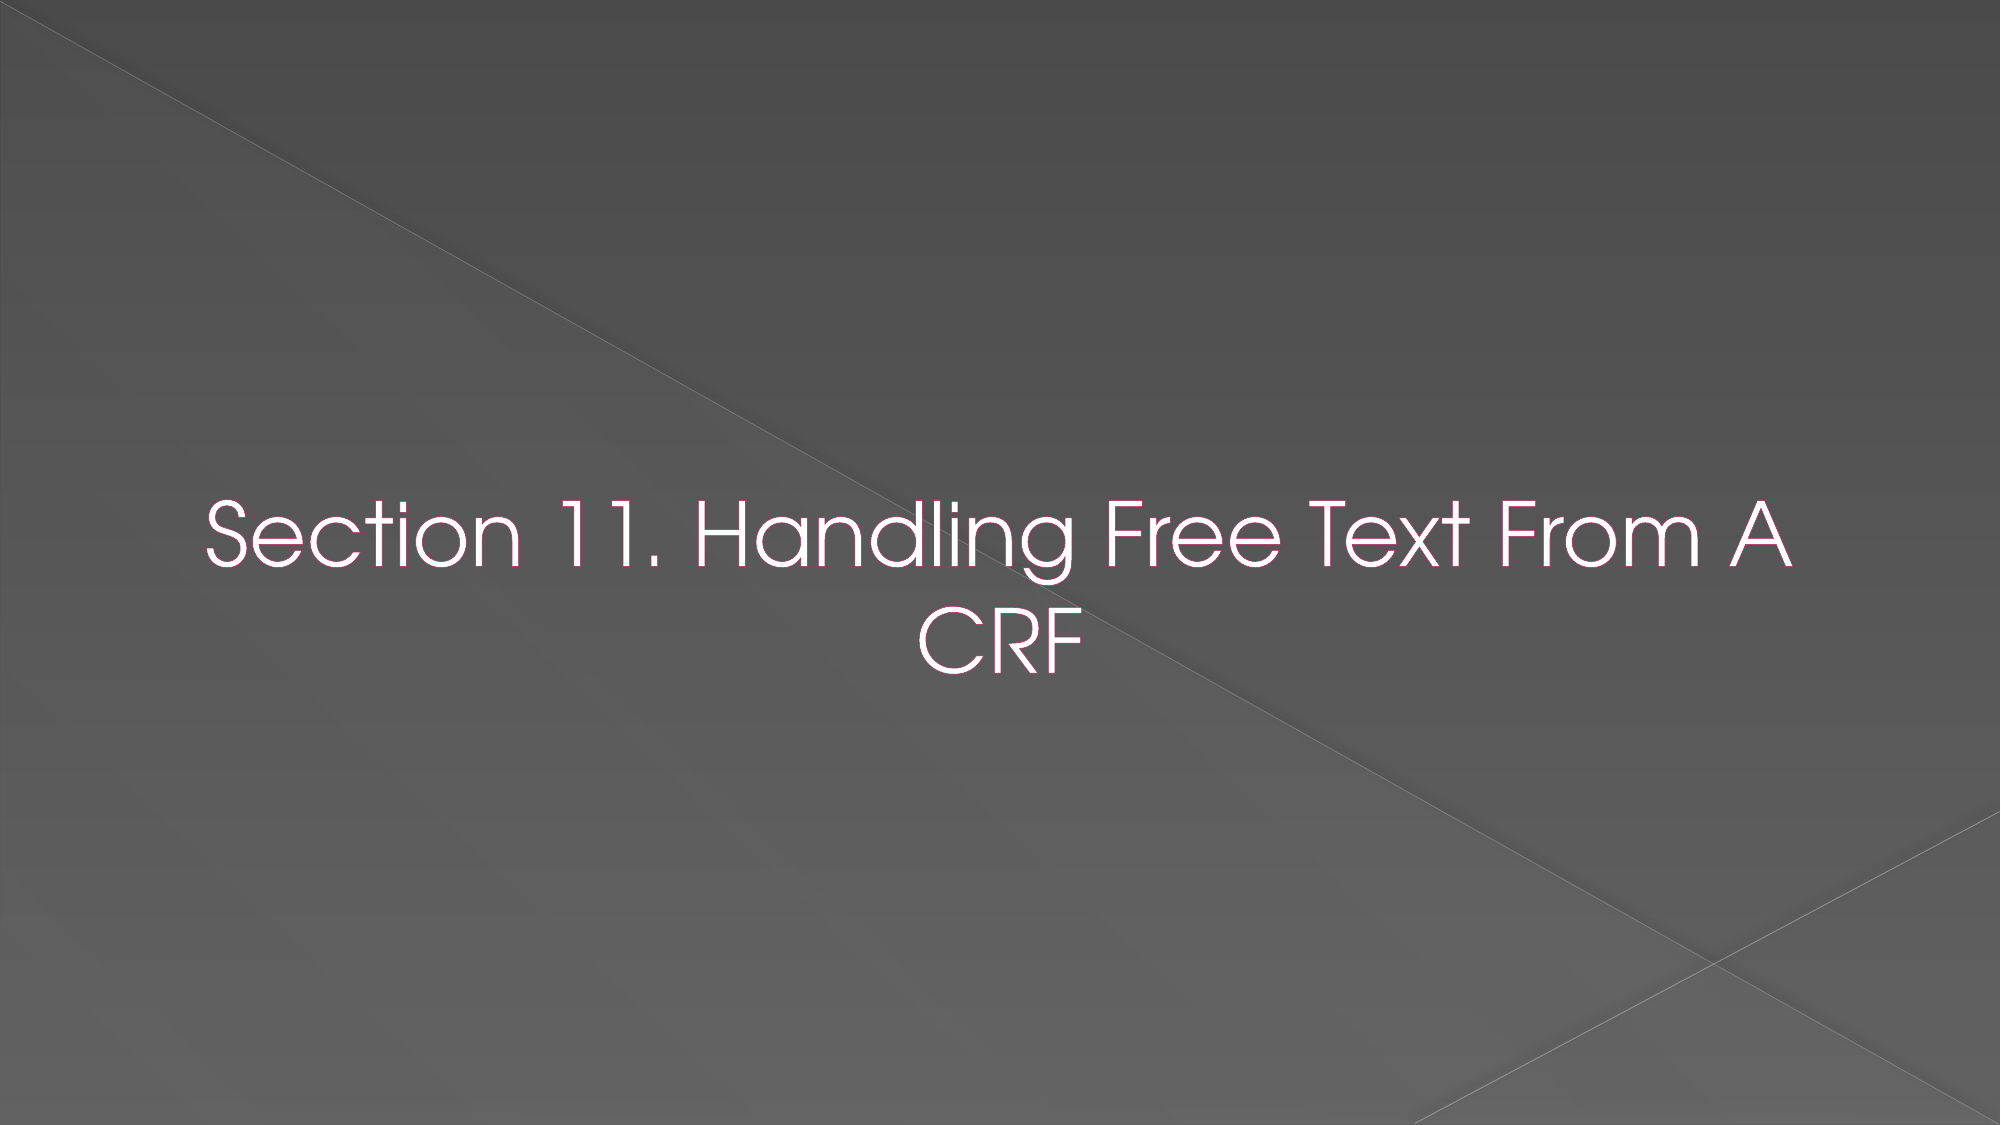

# Section 11. Handling Free Text From A CRF